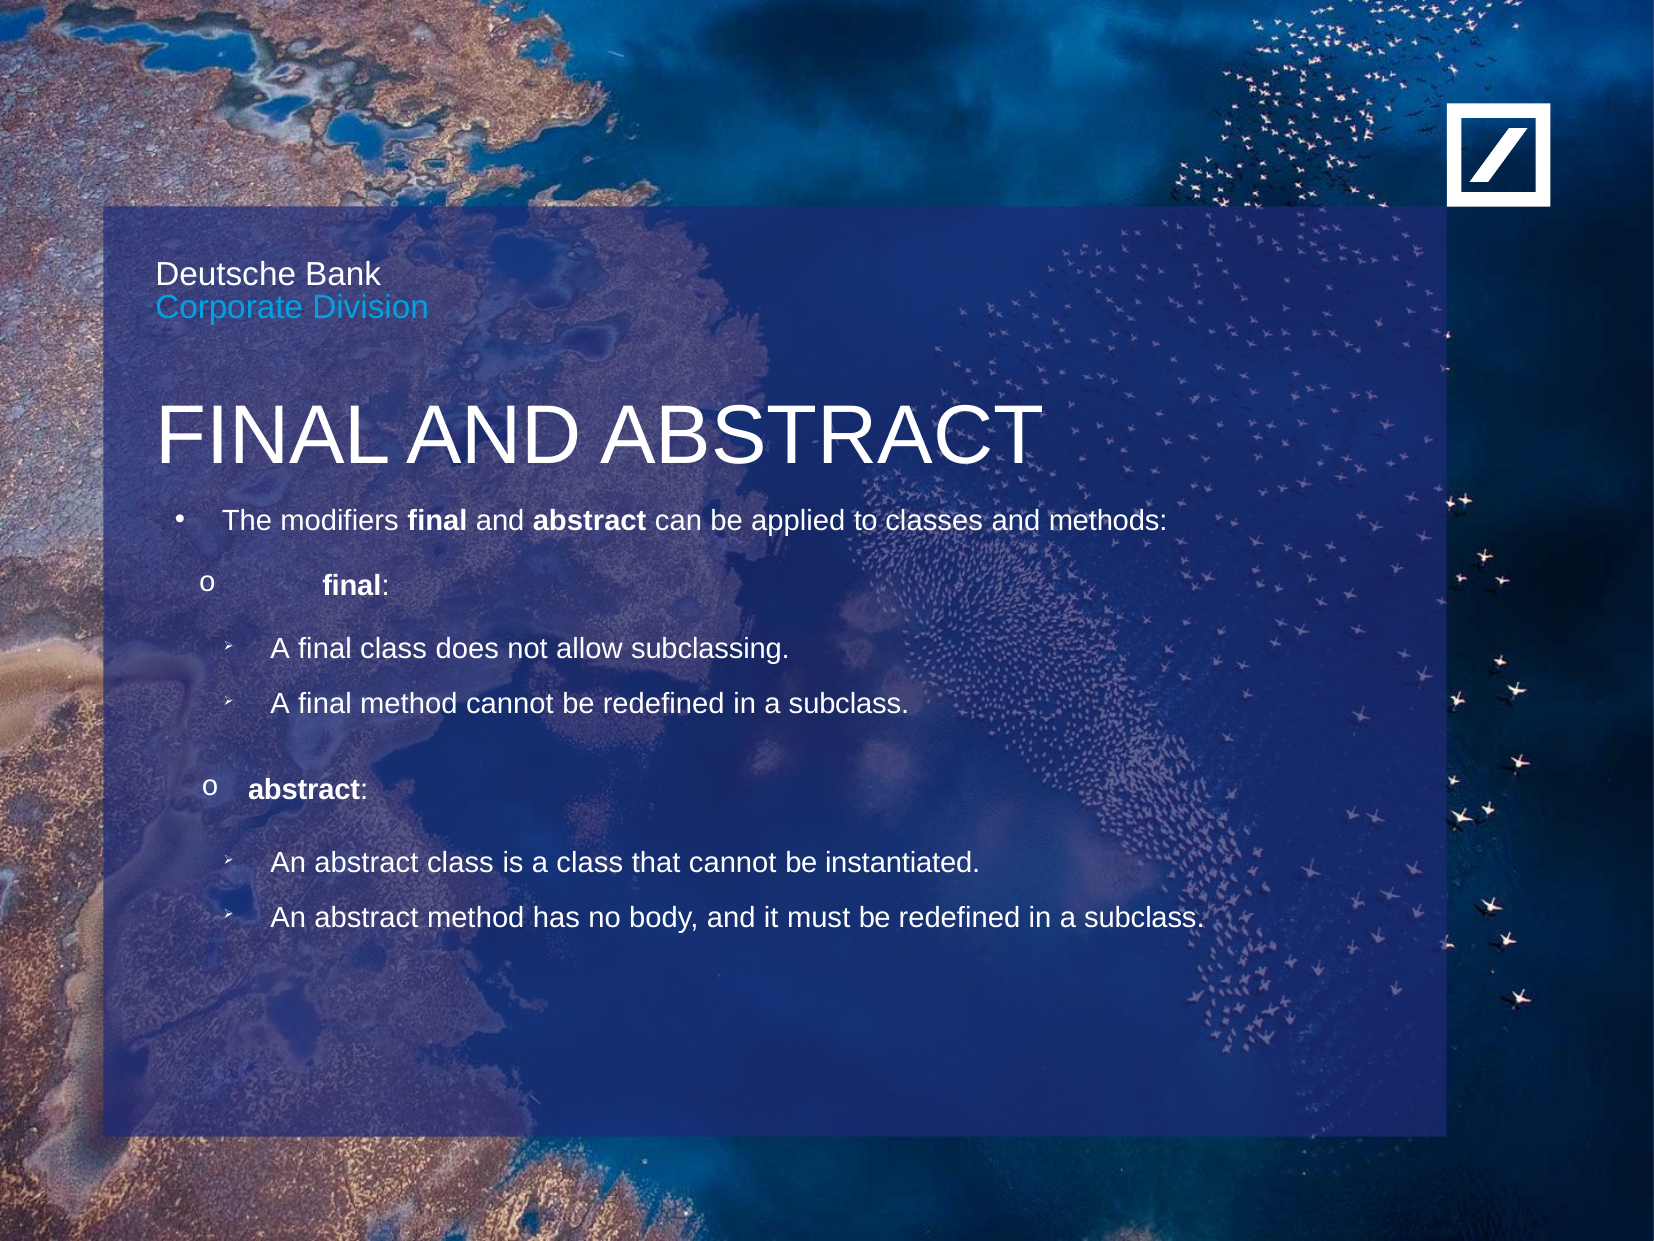

FINAL AND ABSTRACT
The modifiers final and abstract can be applied to classes and methods:
	final:
A final class does not allow subclassing.
A final method cannot be redefined in a subclass.
abstract:
An abstract class is a class that cannot be instantiated.
An abstract method has no body, and it must be redefined in a subclass.